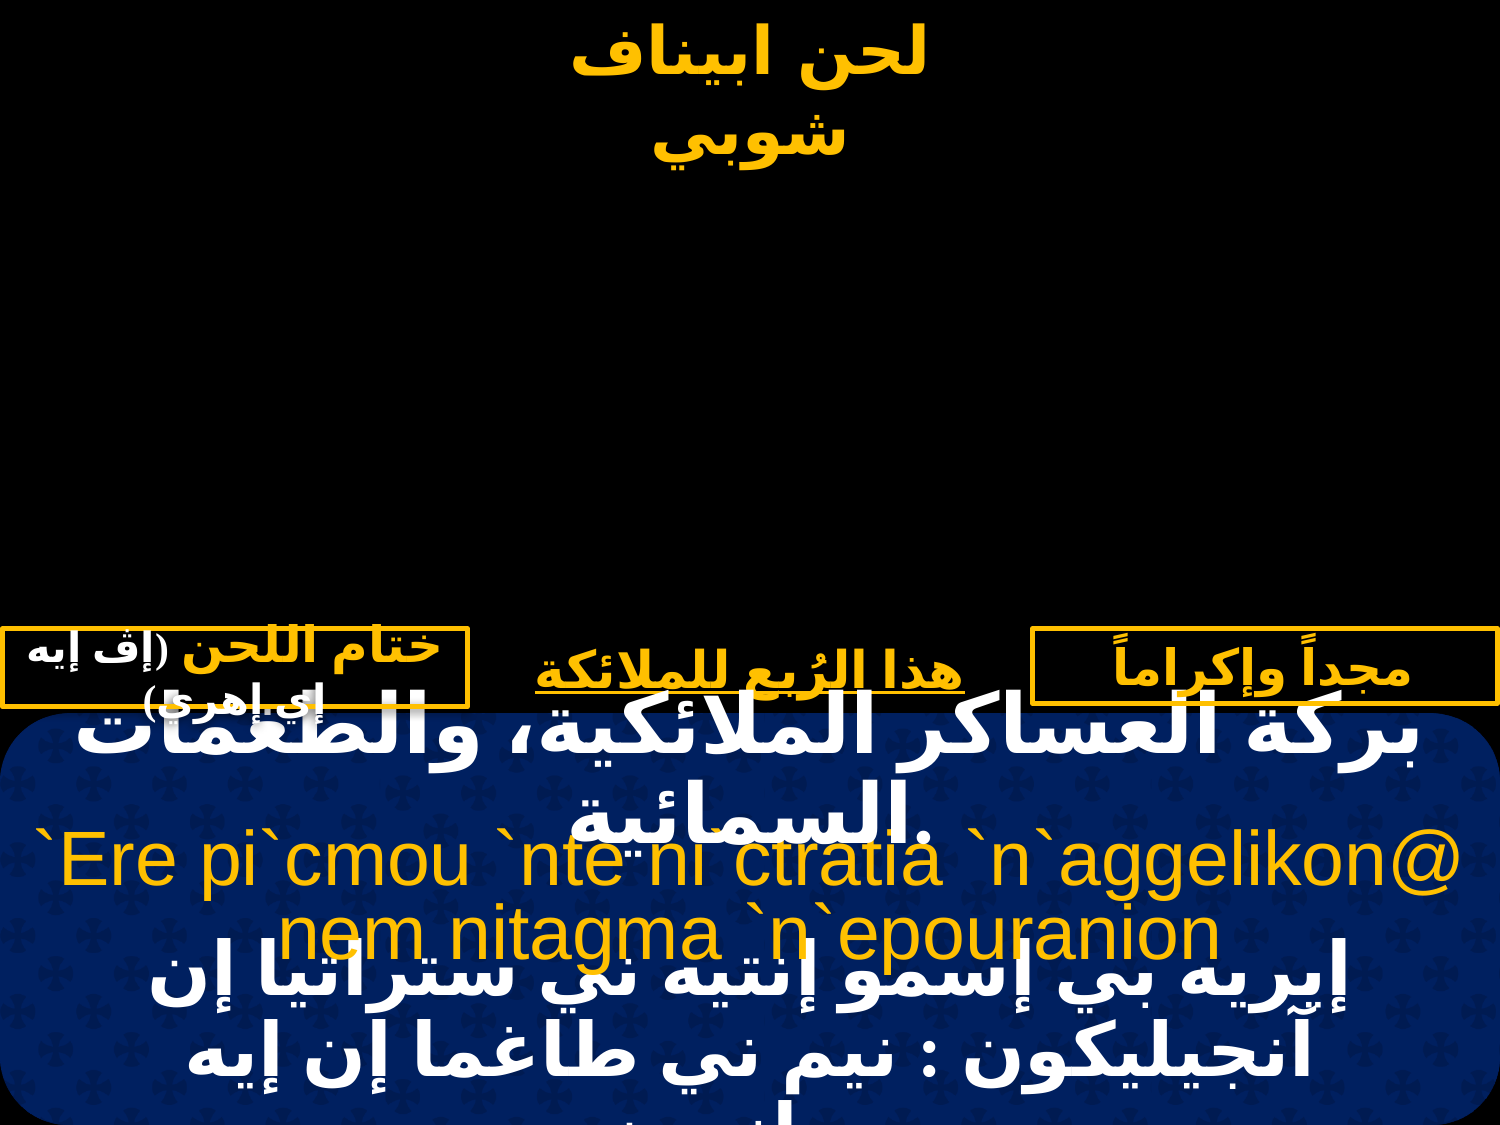

ختام اللحن (إڤ إيه إي إهري)
# هذا الرُبع للملائكة
مجداً وإكراماً
بركة العساكر الملائكية، والطغمات السمائية.
`Ere pi`cmou `nte ni`ctratia `n`aggelikon@ nem nitagma `n`epouranion
إيريه بي إسمو إنتيه ني ستراتيا إن آنجيليكون : نيم ني طاغما إن إيه بورانيون.